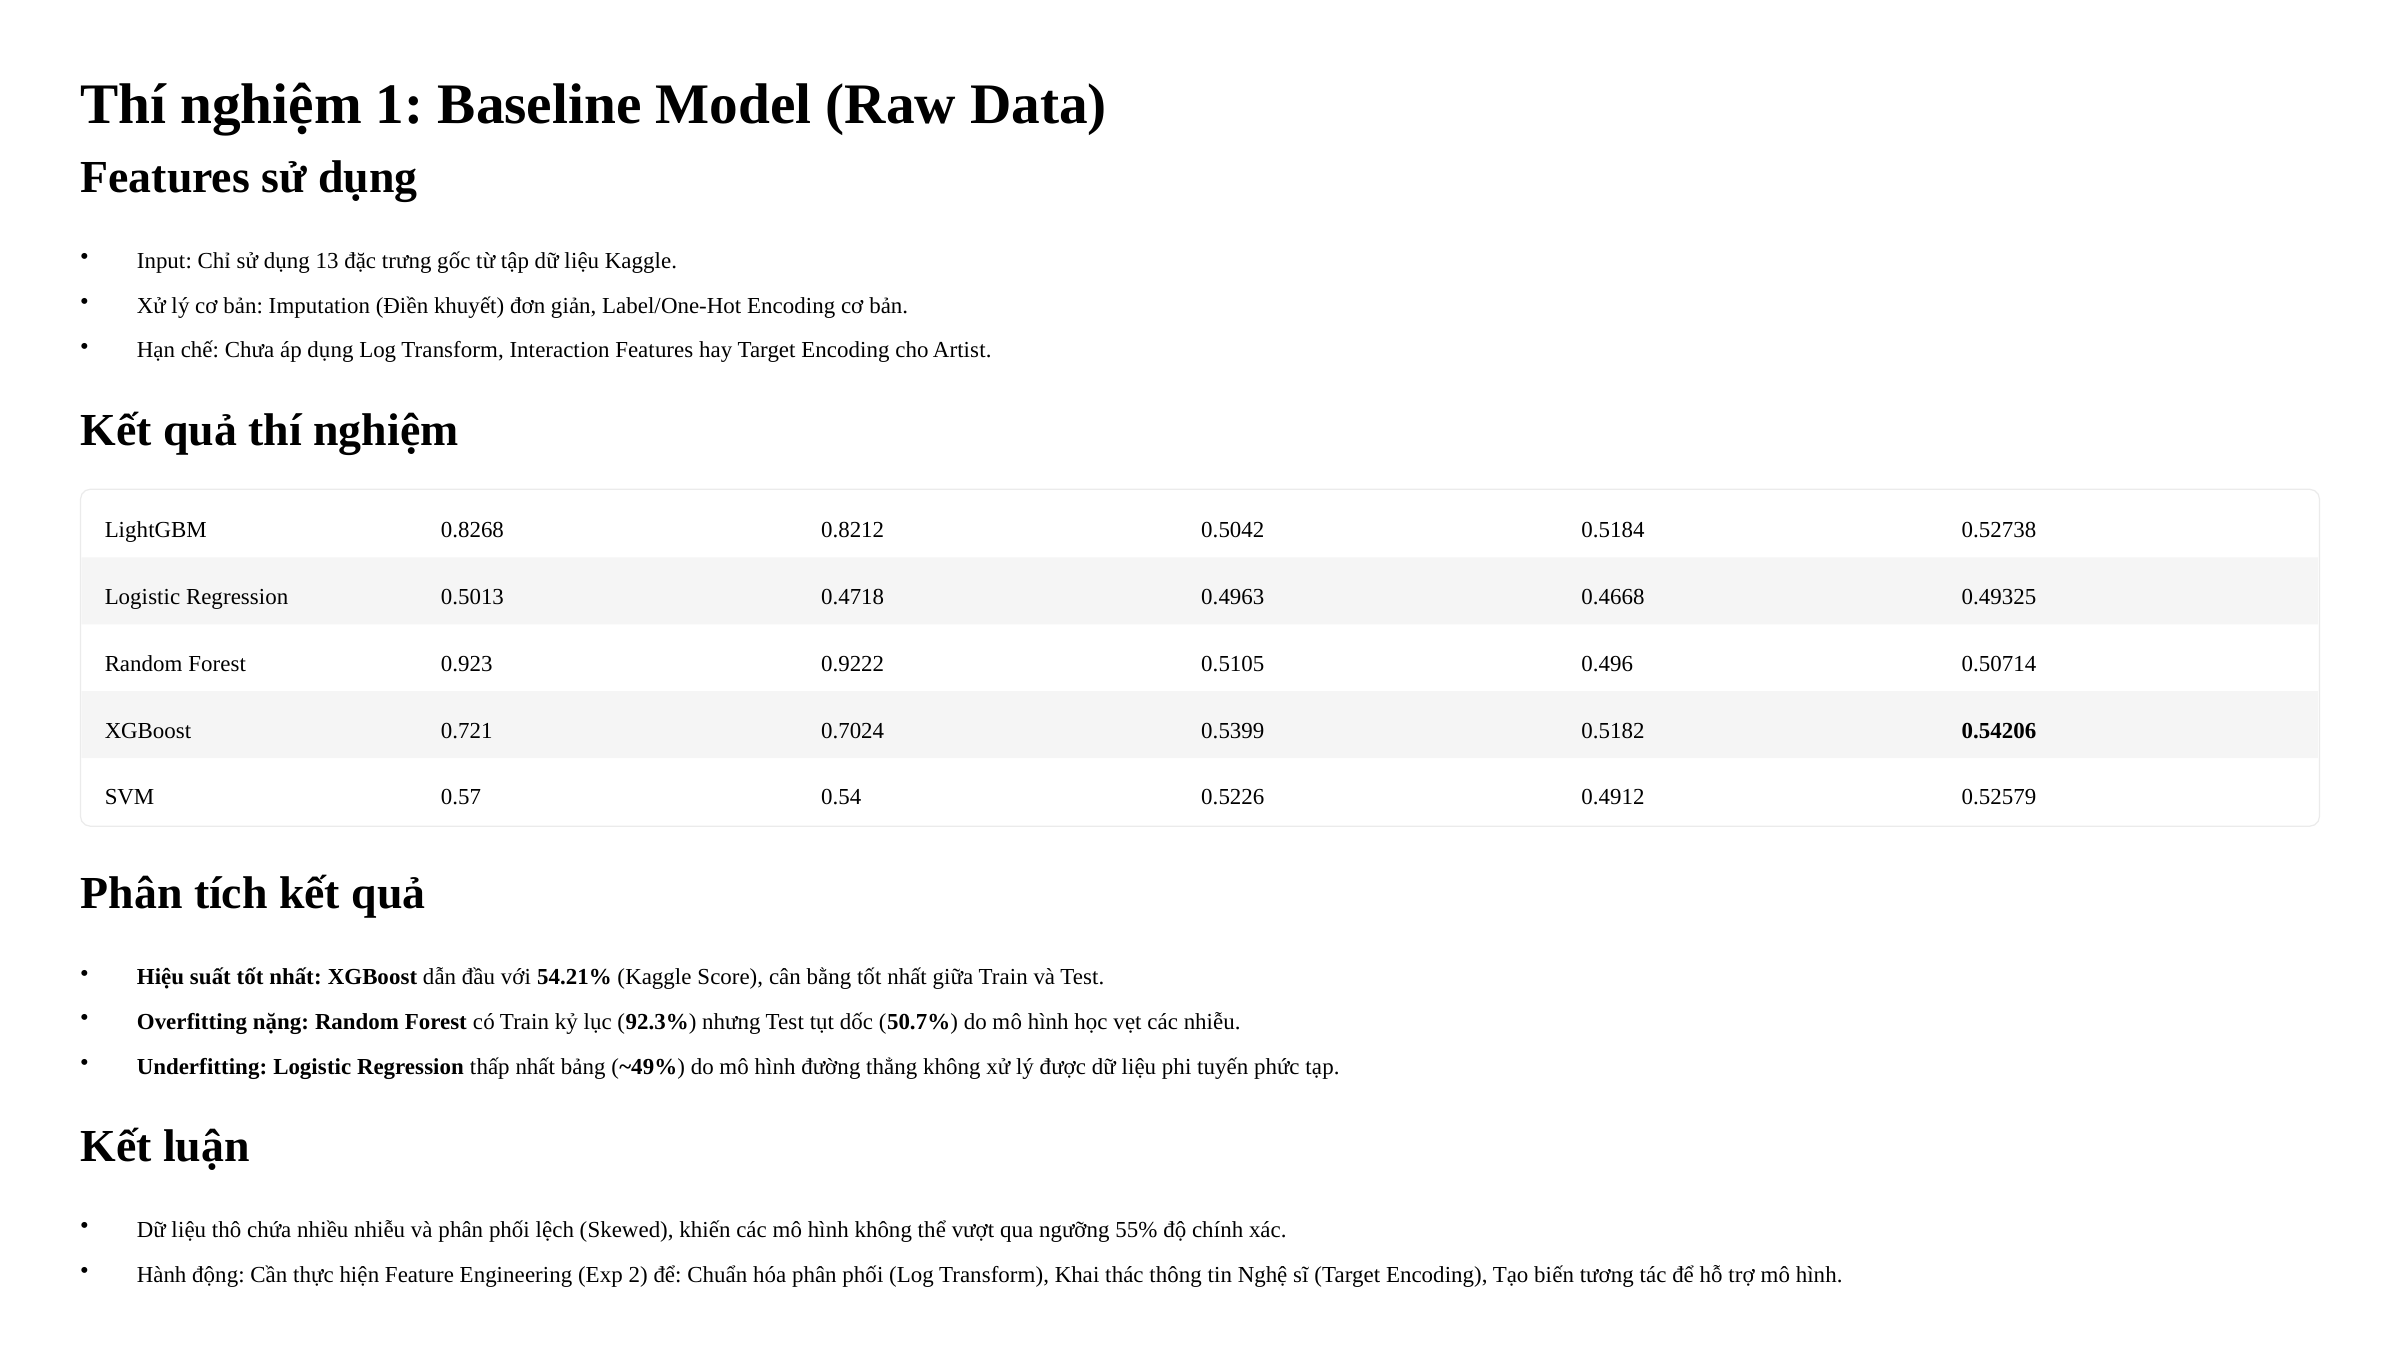

Thí nghiệm 1: Baseline Model (Raw Data)
Features sử dụng
Input: Chỉ sử dụng 13 đặc trưng gốc từ tập dữ liệu Kaggle.
Xử lý cơ bản: Imputation (Điền khuyết) đơn giản, Label/One-Hot Encoding cơ bản.
Hạn chế: Chưa áp dụng Log Transform, Interaction Features hay Target Encoding cho Artist.
Kết quả thí nghiệm

LightGBM
0.8268
0.8212
0.5042
0.5184
0.52738

Logistic Regression
0.5013
0.4718
0.4963
0.4668
0.49325

Random Forest
0.923
0.9222
0.5105
0.496
0.50714

XGBoost
0.721
0.7024
0.5399
0.5182
0.54206

SVM
0.57
0.54
0.5226
0.4912
0.52579
Phân tích kết quả
Hiệu suất tốt nhất: XGBoost dẫn đầu với 54.21% (Kaggle Score), cân bằng tốt nhất giữa Train và Test.
Overfitting nặng: Random Forest có Train kỷ lục (92.3%) nhưng Test tụt dốc (50.7%) do mô hình học vẹt các nhiễu.
Underfitting: Logistic Regression thấp nhất bảng (~49%) do mô hình đường thẳng không xử lý được dữ liệu phi tuyến phức tạp.
Kết luận
Dữ liệu thô chứa nhiều nhiễu và phân phối lệch (Skewed), khiến các mô hình không thể vượt qua ngưỡng 55% độ chính xác.
Hành động: Cần thực hiện Feature Engineering (Exp 2) để: Chuẩn hóa phân phối (Log Transform), Khai thác thông tin Nghệ sĩ (Target Encoding), Tạo biến tương tác để hỗ trợ mô hình.